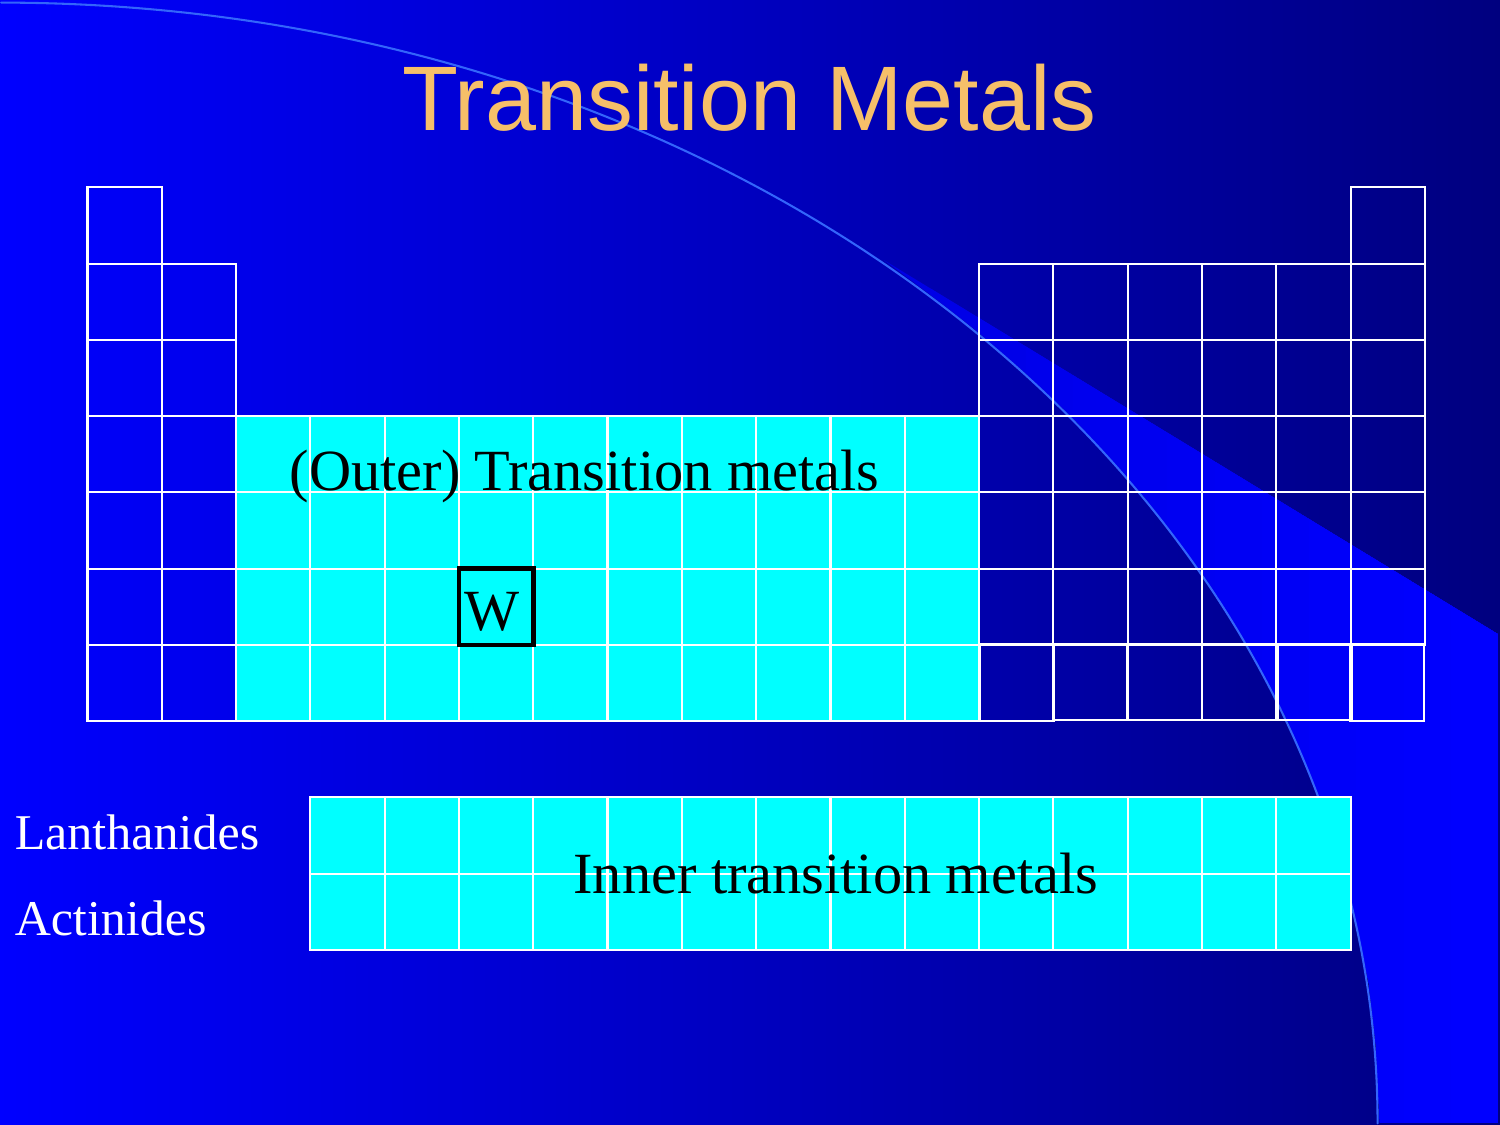

Transition Metals

(Outer) Transition metals

W

Lanthanides
Actinides

Inner transition metals